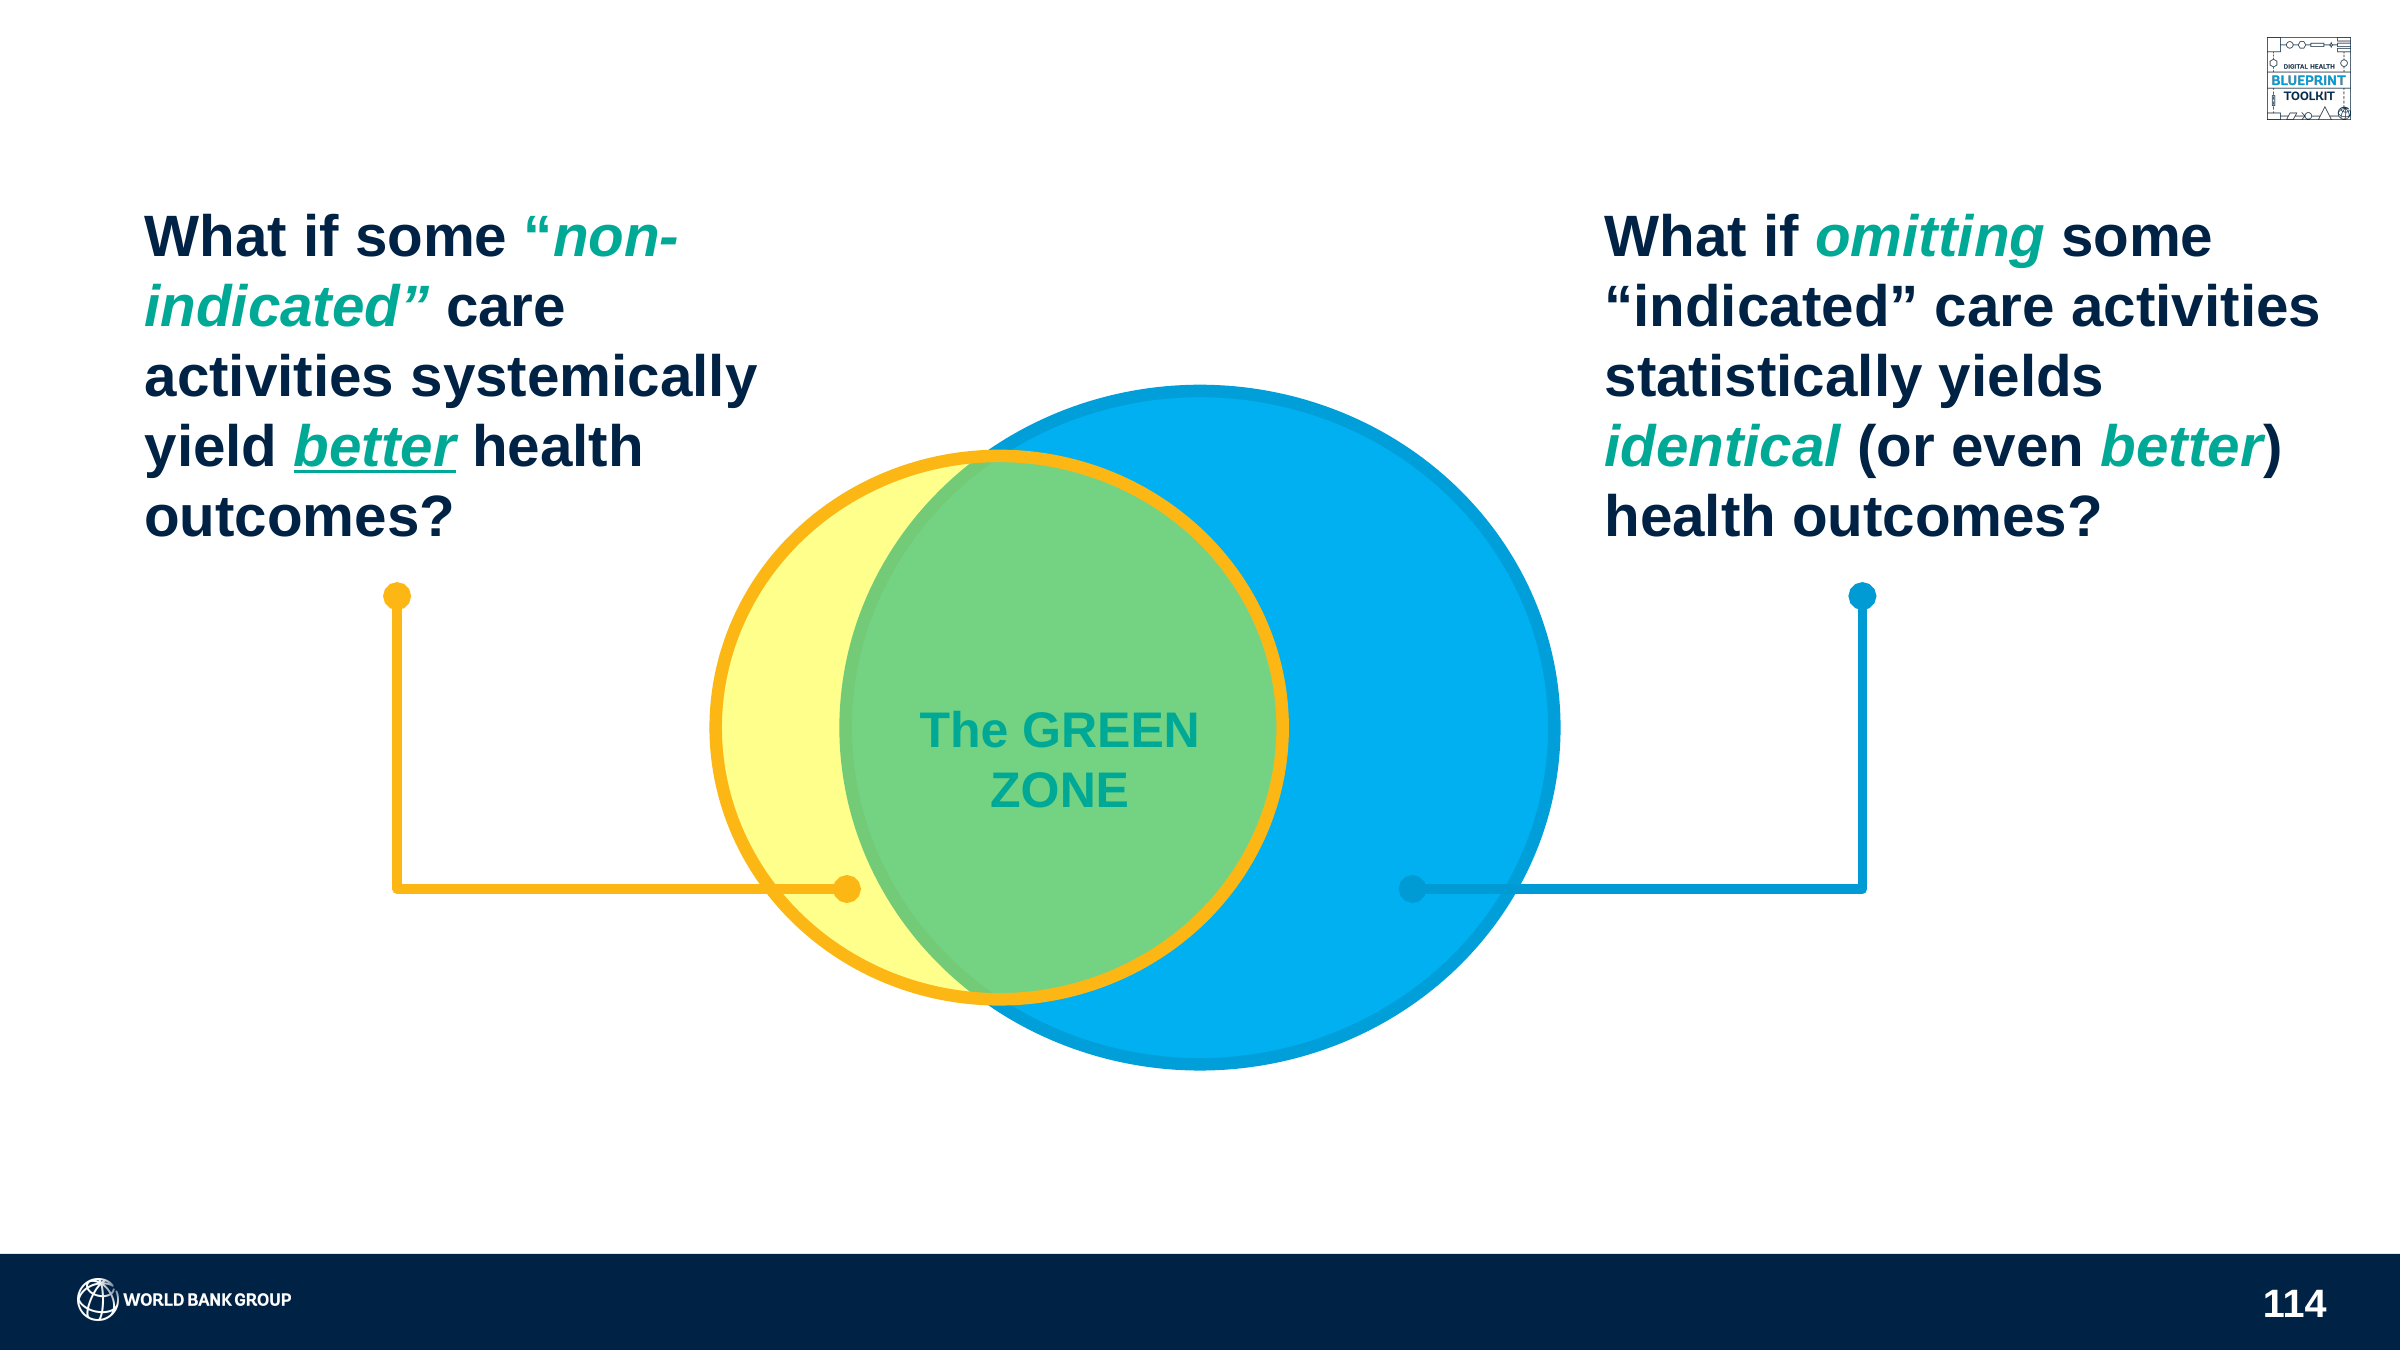

What if some “non-indicated” care activities systemically yield better health outcomes?
What if omitting some “indicated” care activities statistically yields identical (or even better) health outcomes?

The GREEN ZONE
114